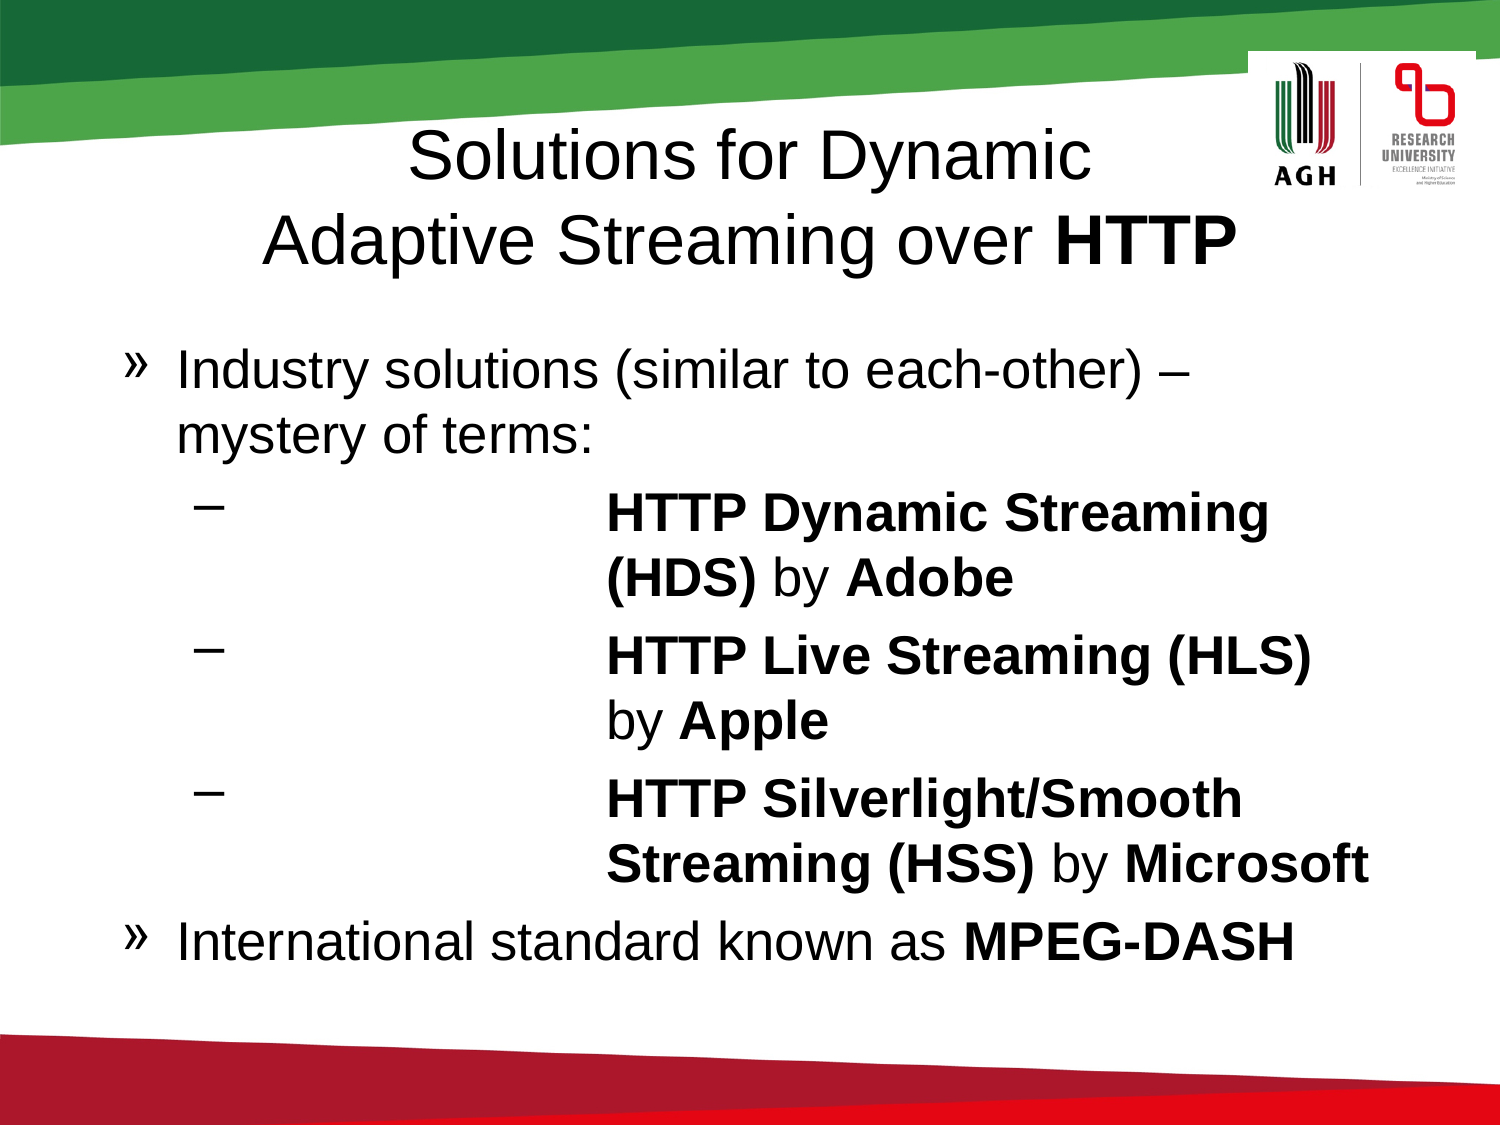

# Solutions for Dynamic Adaptive Streaming over HTTP
Industry solutions (similar to each-other) – mystery of terms:
HTTP Dynamic Streaming (HDS) by Adobe
HTTP Live Streaming (HLS) by Apple
HTTP Silverlight/Smooth Streaming (HSS) by Microsoft
International standard known as MPEG-DASH